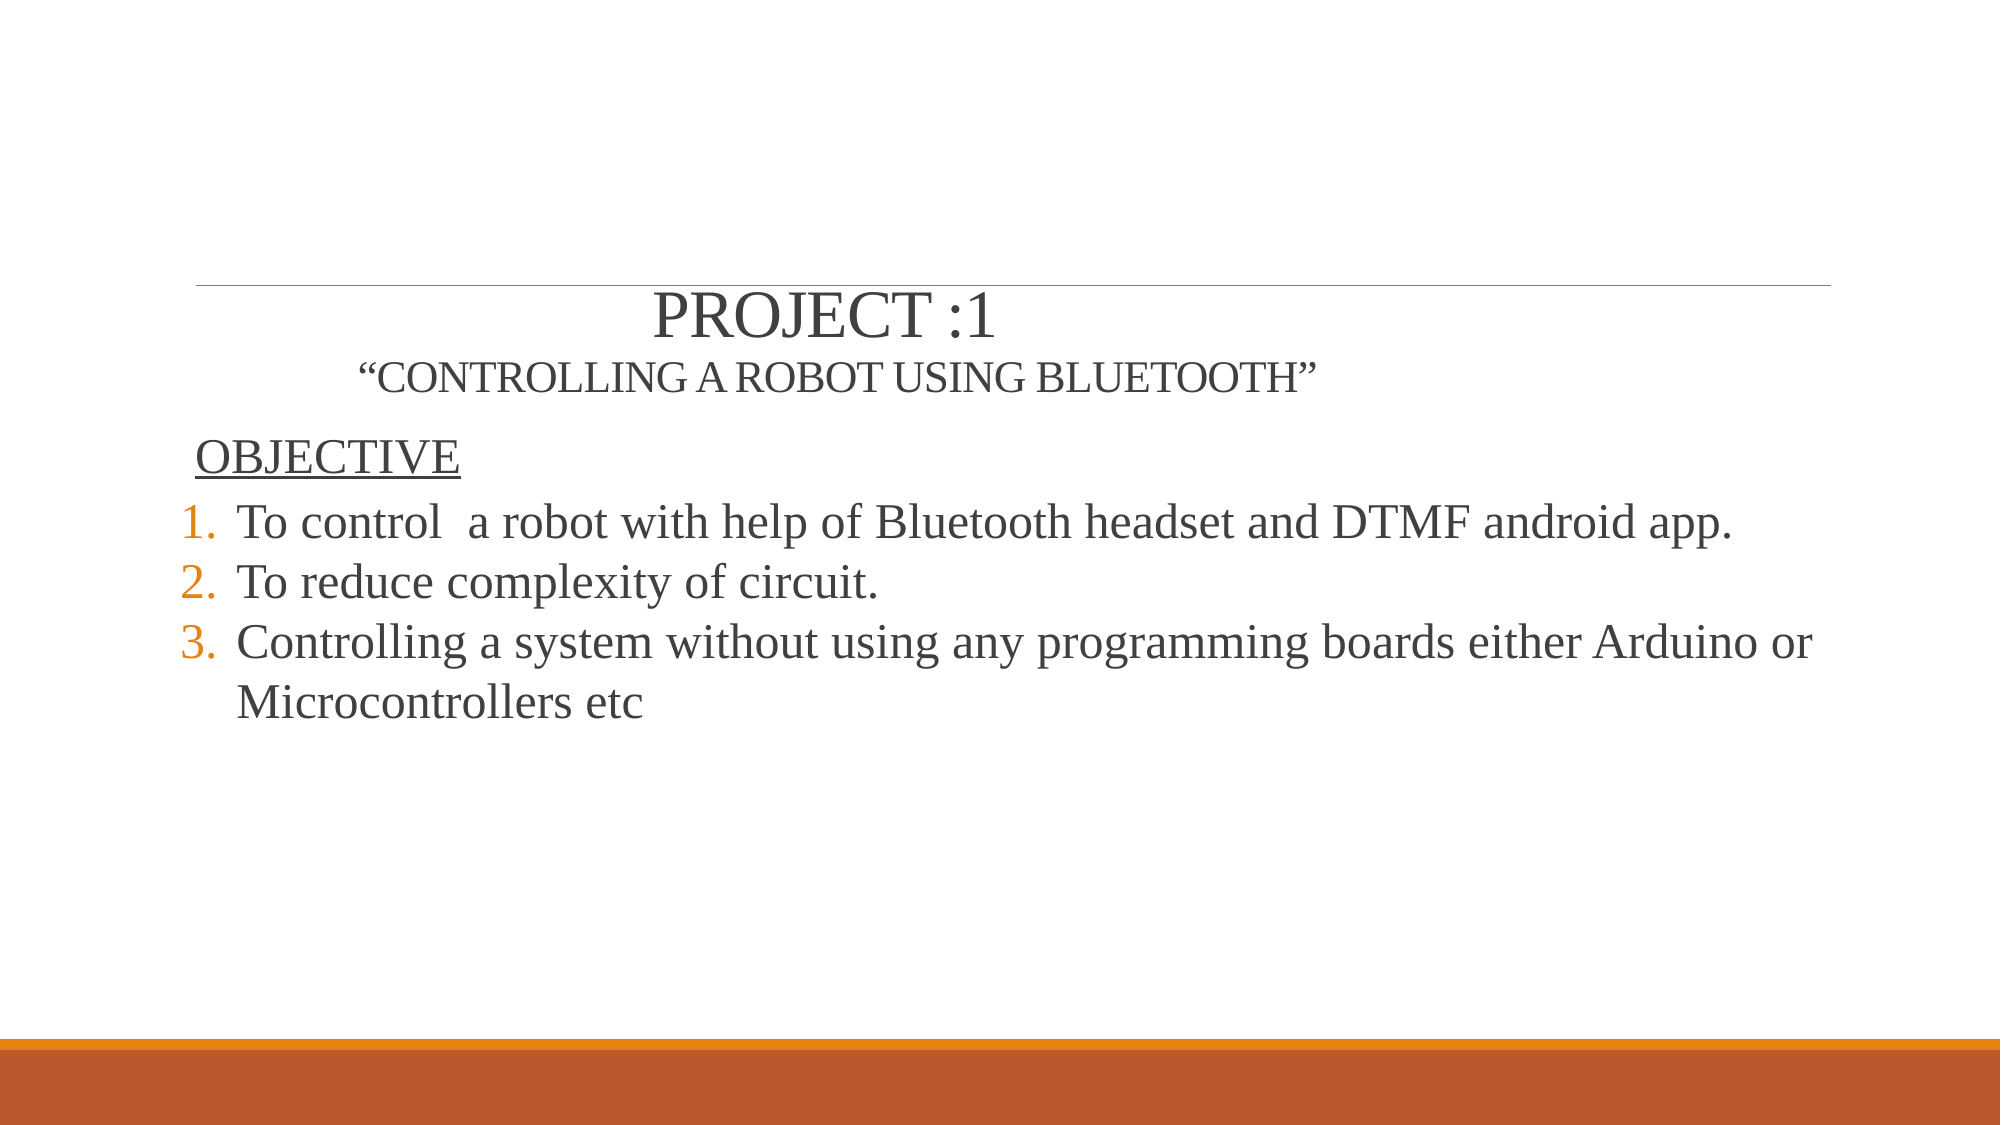

# PROJECT :1          “CONTROLLING A ROBOT USING BLUETOOTH”

OBJECTIVE
To control  a robot with help of Bluetooth headset and DTMF android app.
To reduce complexity of circuit.
Controlling a system without using any programming boards either Arduino or Microcontrollers etc